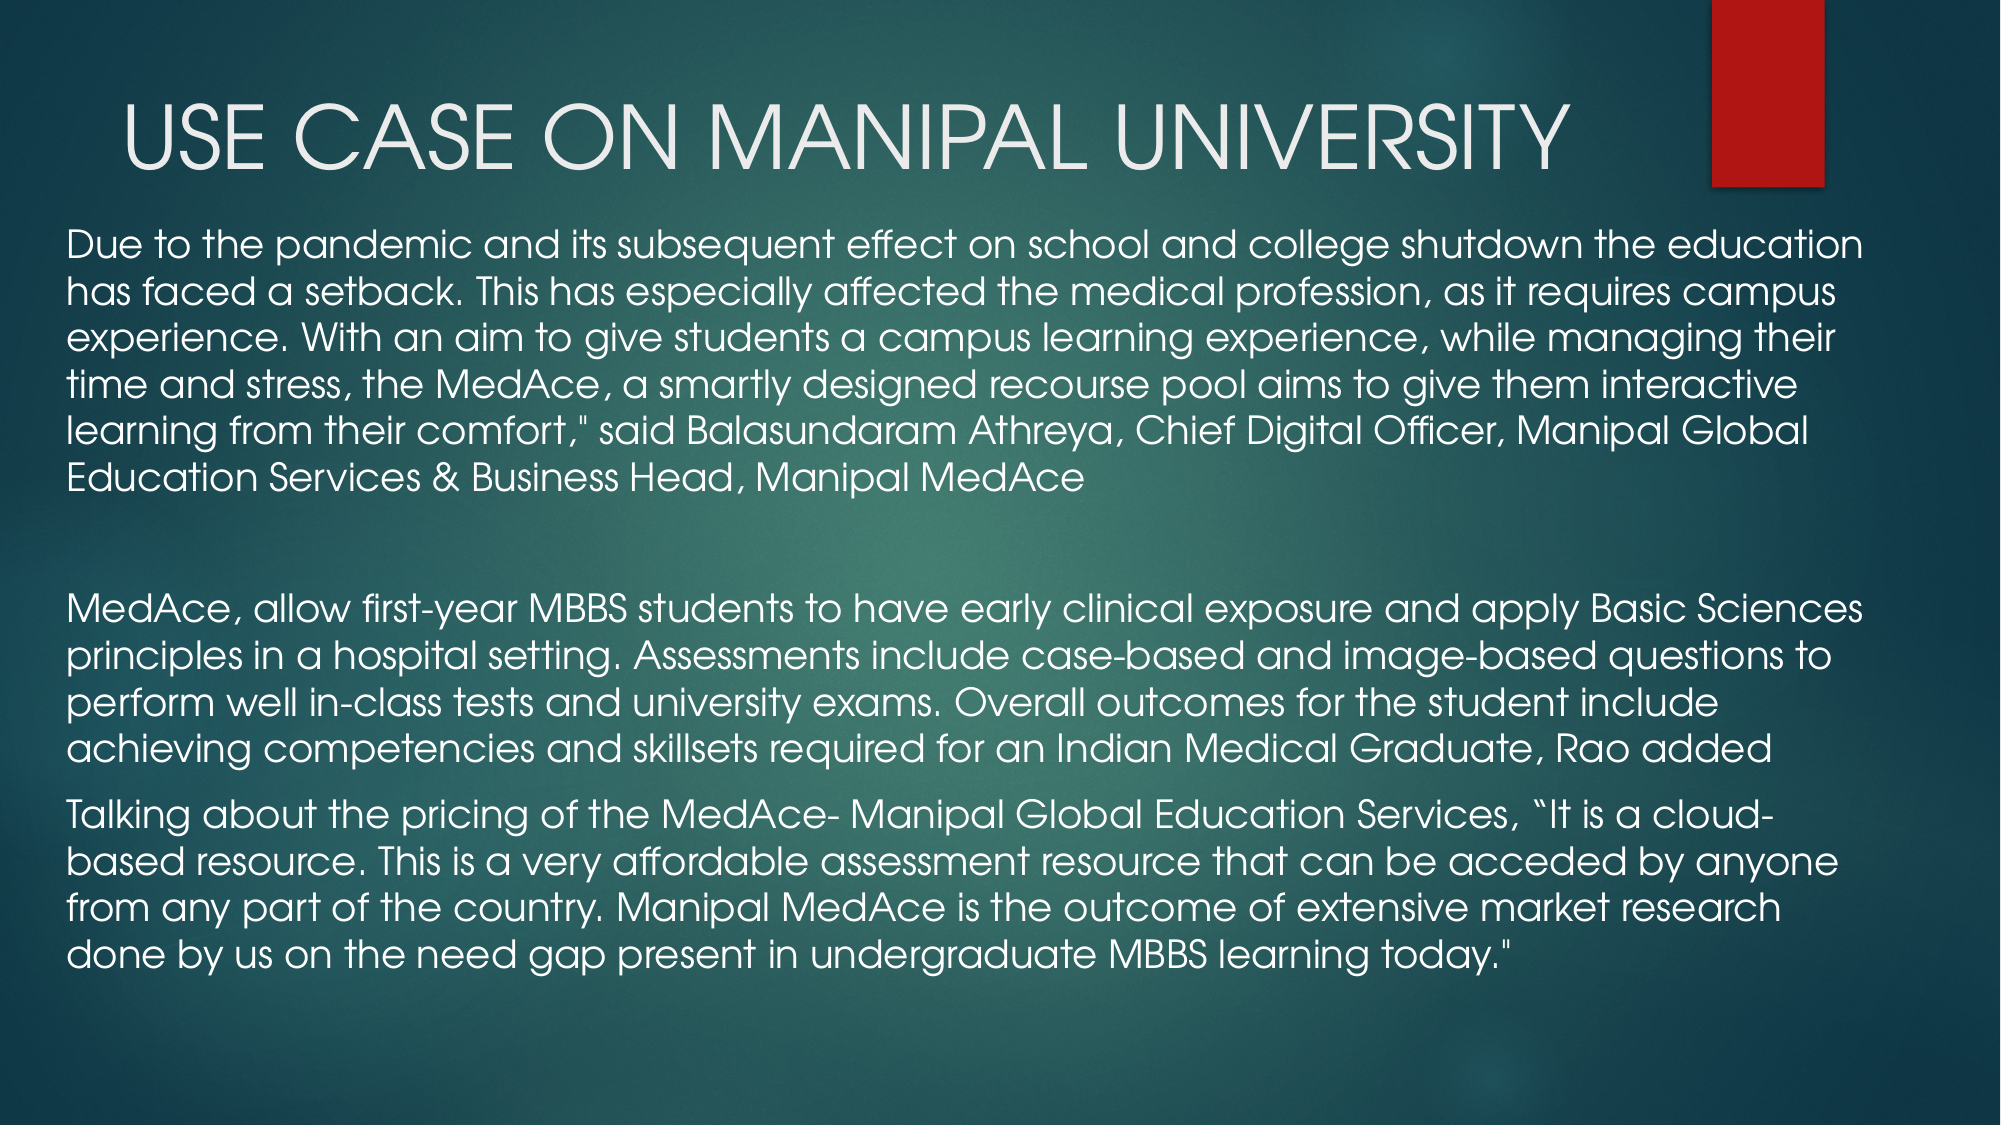

# USE CASE ON MANIPAL UNIVERSITY
Due to the pandemic and its subsequent effect on school and college shutdown the education has faced a setback. This has especially affected the medical profession, as it requires campus experience. With an aim to give students a campus learning experience, while managing their time and stress, the MedAce, a smartly designed recourse pool aims to give them interactive learning from their comfort," said Balasundaram Athreya, Chief Digital Officer, Manipal Global Education Services & Business Head, Manipal MedAce

MedAce, allow first-year MBBS students to have early clinical exposure and apply Basic Sciences principles in a hospital setting. Assessments include case-based and image-based questions to perform well in-class tests and university exams. Overall outcomes for the student include achieving competencies and skillsets required for an Indian Medical Graduate, Rao added
Talking about the pricing of the MedAce- Manipal Global Education Services, “It is a cloud-based resource. This is a very affordable assessment resource that can be acceded by anyone from any part of the country. Manipal MedAce is the outcome of extensive market research done by us on the need gap present in undergraduate MBBS learning today."